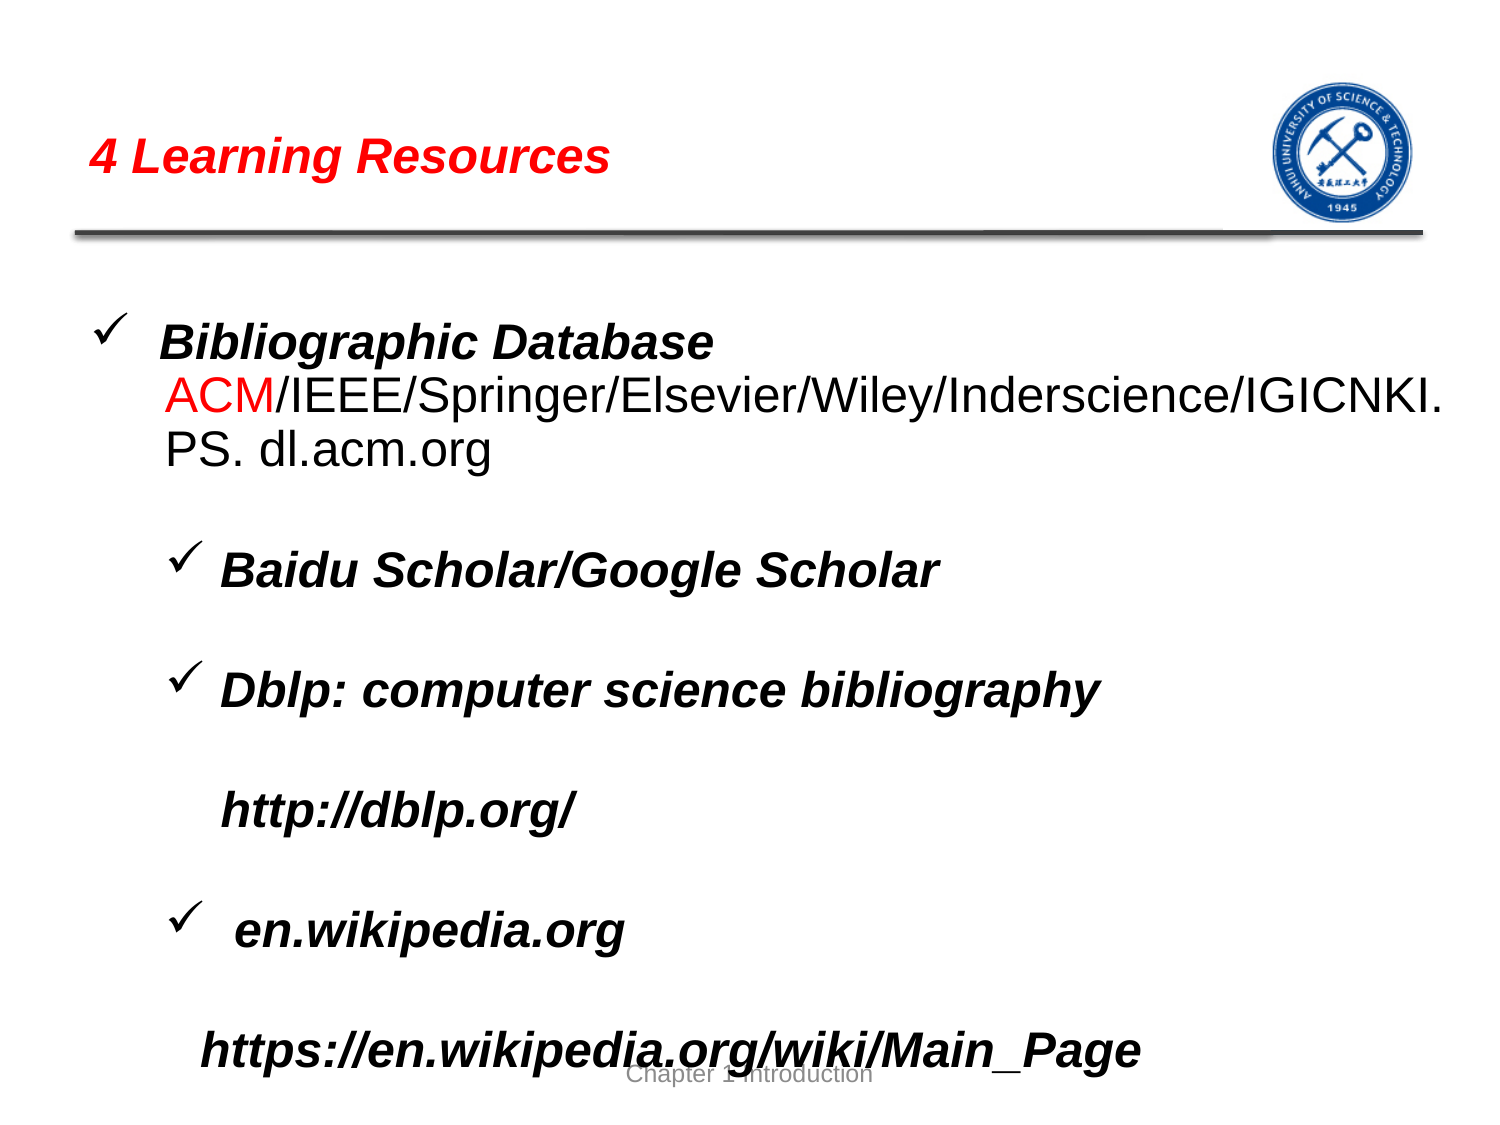

4 Learning Resources
  Bibliographic Database
ACM/IEEE/Springer/Elsevier/Wiley/Inderscience/IGICNKI.
PS. dl.acm.org
 Baidu Scholar/Google Scholar
 Dblp: computer science bibliography
    http://dblp.org/
  en.wikipedia.org https://en.wikipedia.org/wiki/Main_Page
Chapter 1 Introduction